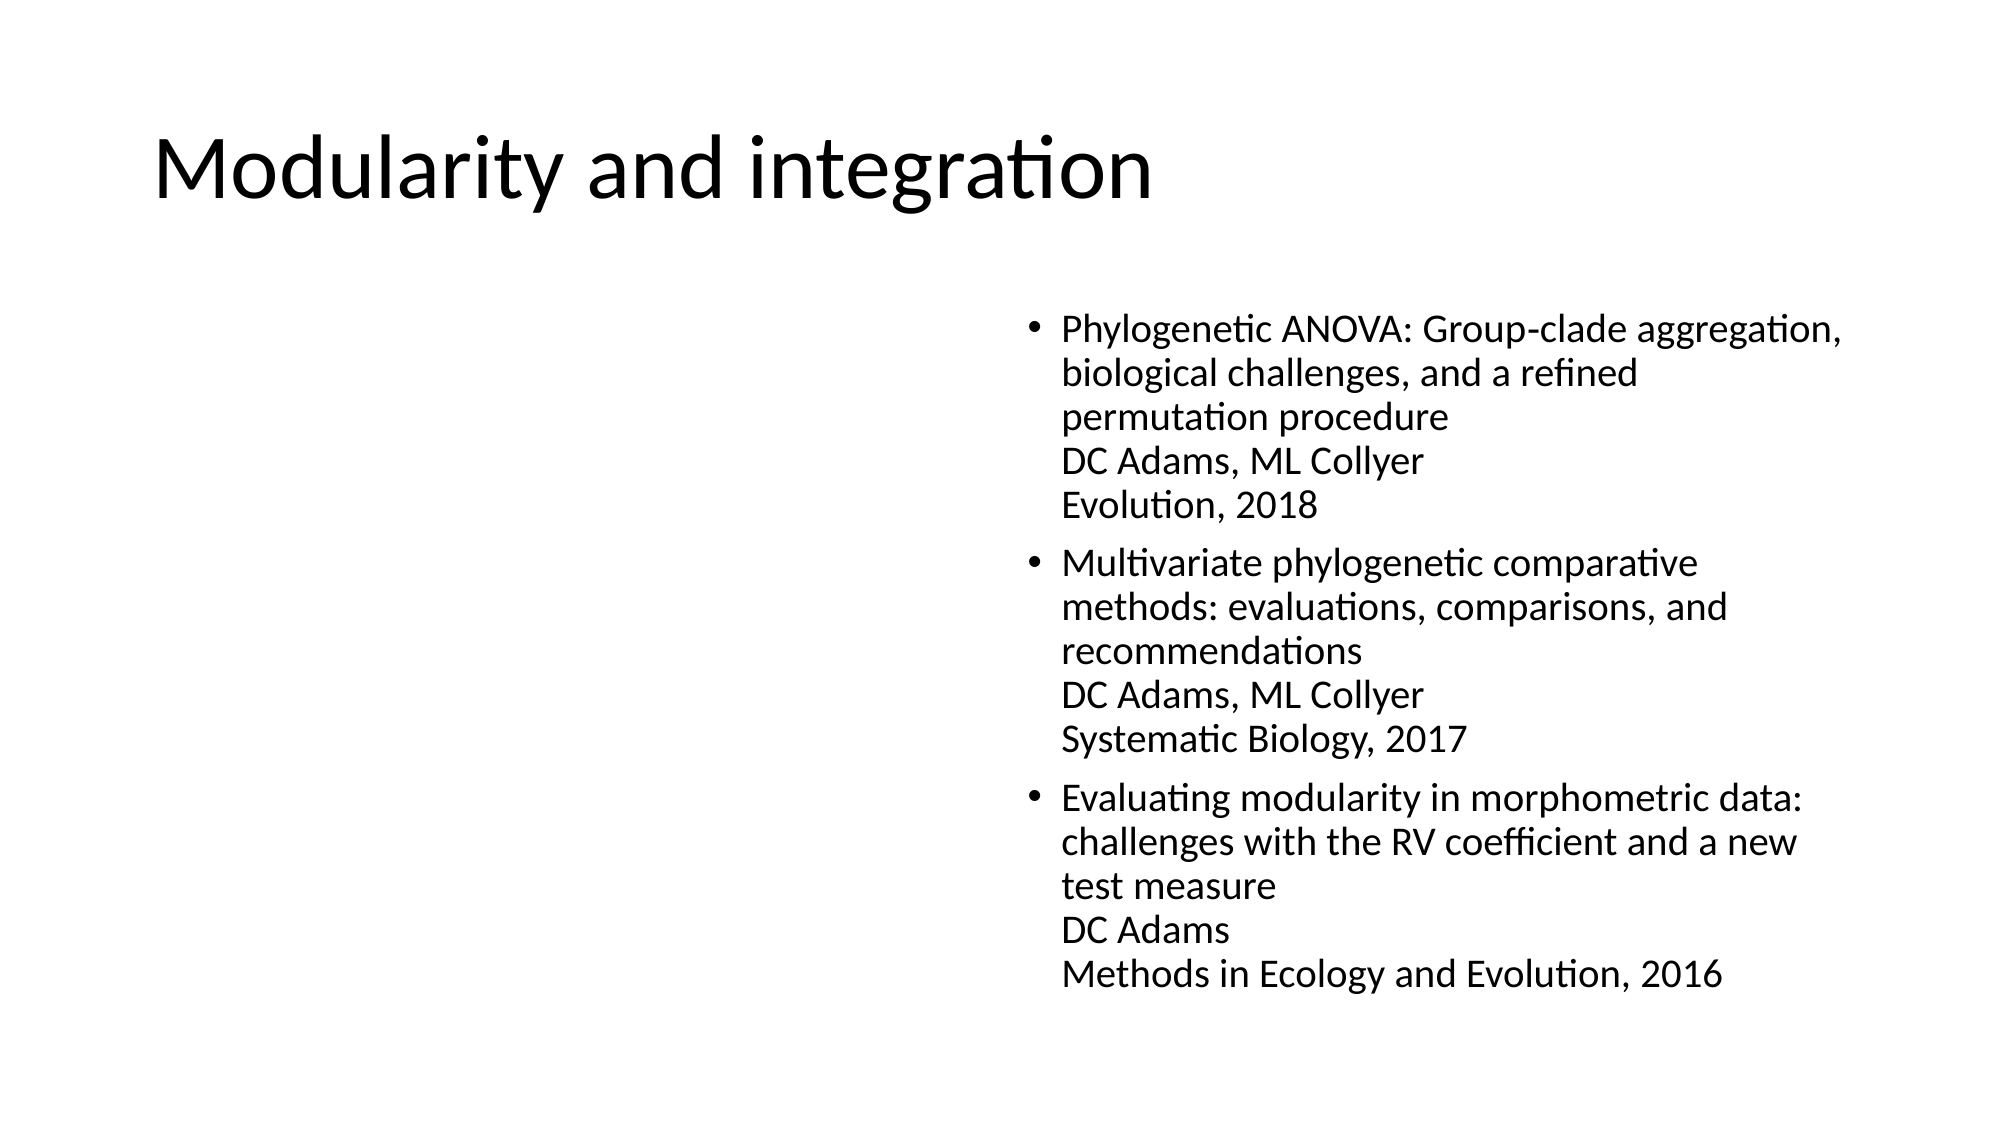

# Modularity and integration

Phylogenetic ANOVA: Group‐clade aggregation, biological challenges, and a refined permutation procedure
DC Adams, ML Collyer
Evolution, 2018
Multivariate phylogenetic comparative methods: evaluations, comparisons, and recommendations
DC Adams, ML Collyer
Systematic Biology, 2017
Evaluating modularity in morphometric data: challenges with the RV coefficient and a new test measure
DC Adams
Methods in Ecology and Evolution, 2016